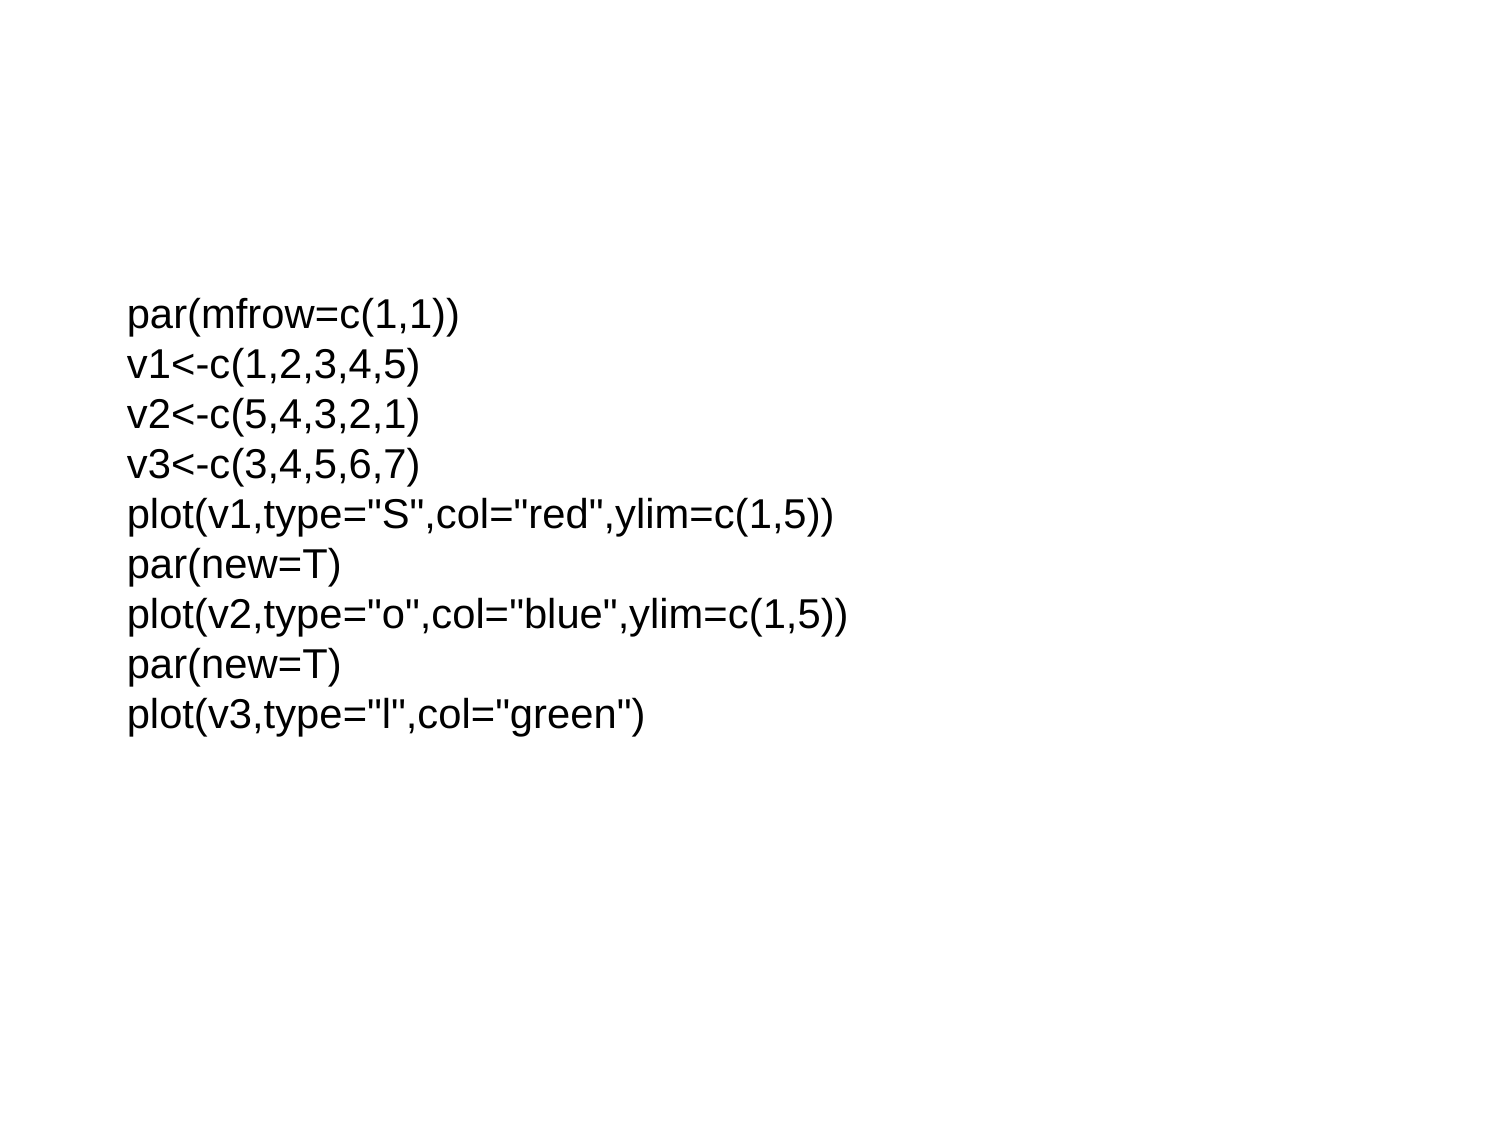

#
par(mfrow=c(1,1))
v1<-c(1,2,3,4,5)
v2<-c(5,4,3,2,1)
v3<-c(3,4,5,6,7)
plot(v1,type="S",col="red",ylim=c(1,5))
par(new=T)
plot(v2,type="o",col="blue",ylim=c(1,5))
par(new=T)
plot(v3,type="l",col="green")